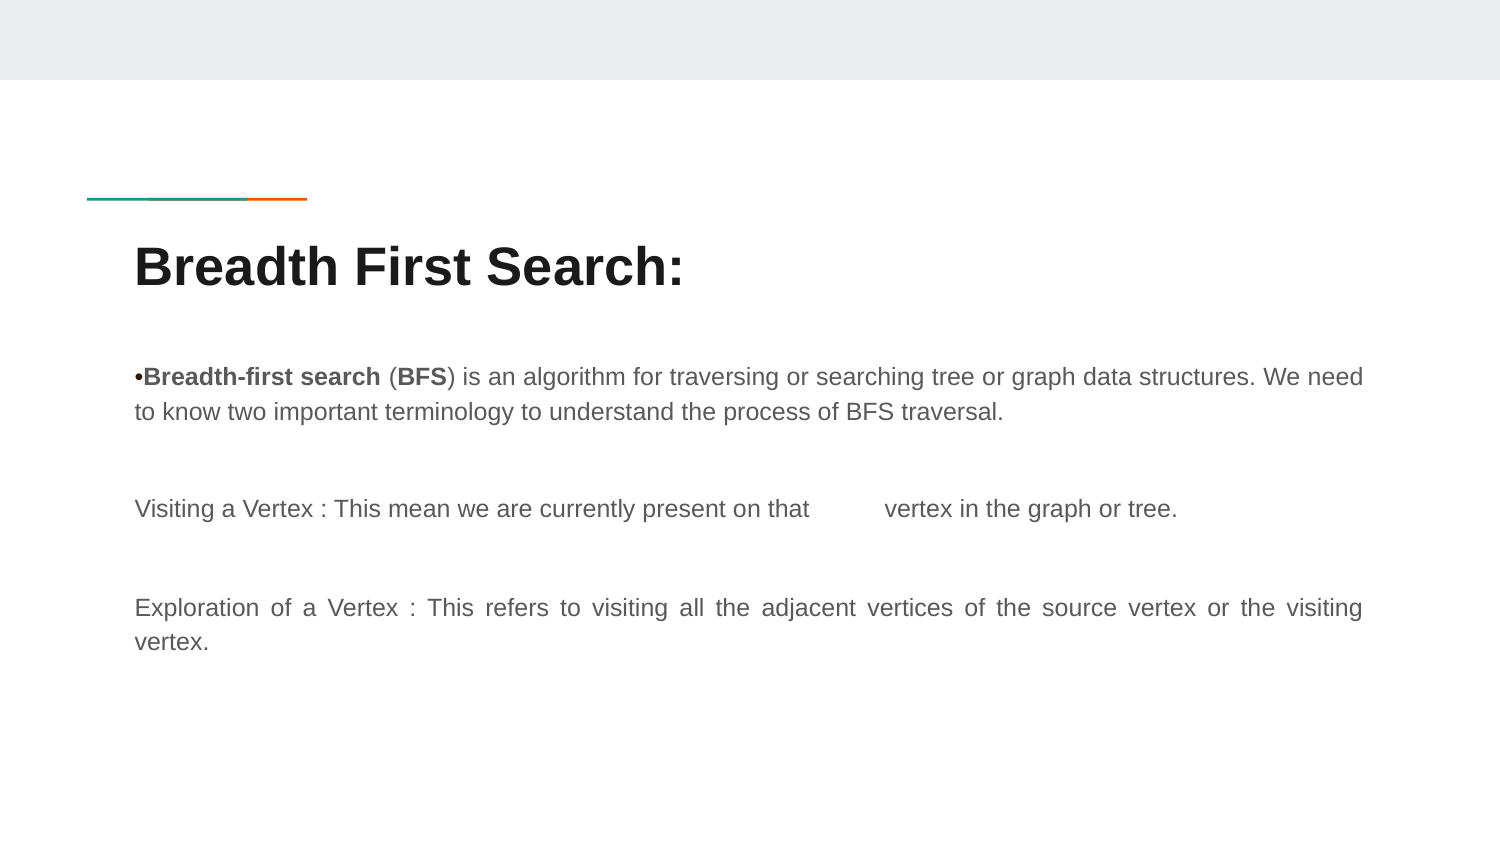

# Breadth First Search:
•Breadth-first search (BFS) is an algorithm for traversing or searching tree or graph data structures. We need to know two important terminology to understand the process of BFS traversal.

Visiting a Vertex : This mean we are currently present on that	vertex in the graph or tree.

Exploration of a Vertex : This refers to visiting all the adjacent vertices of the source vertex or the visiting vertex.